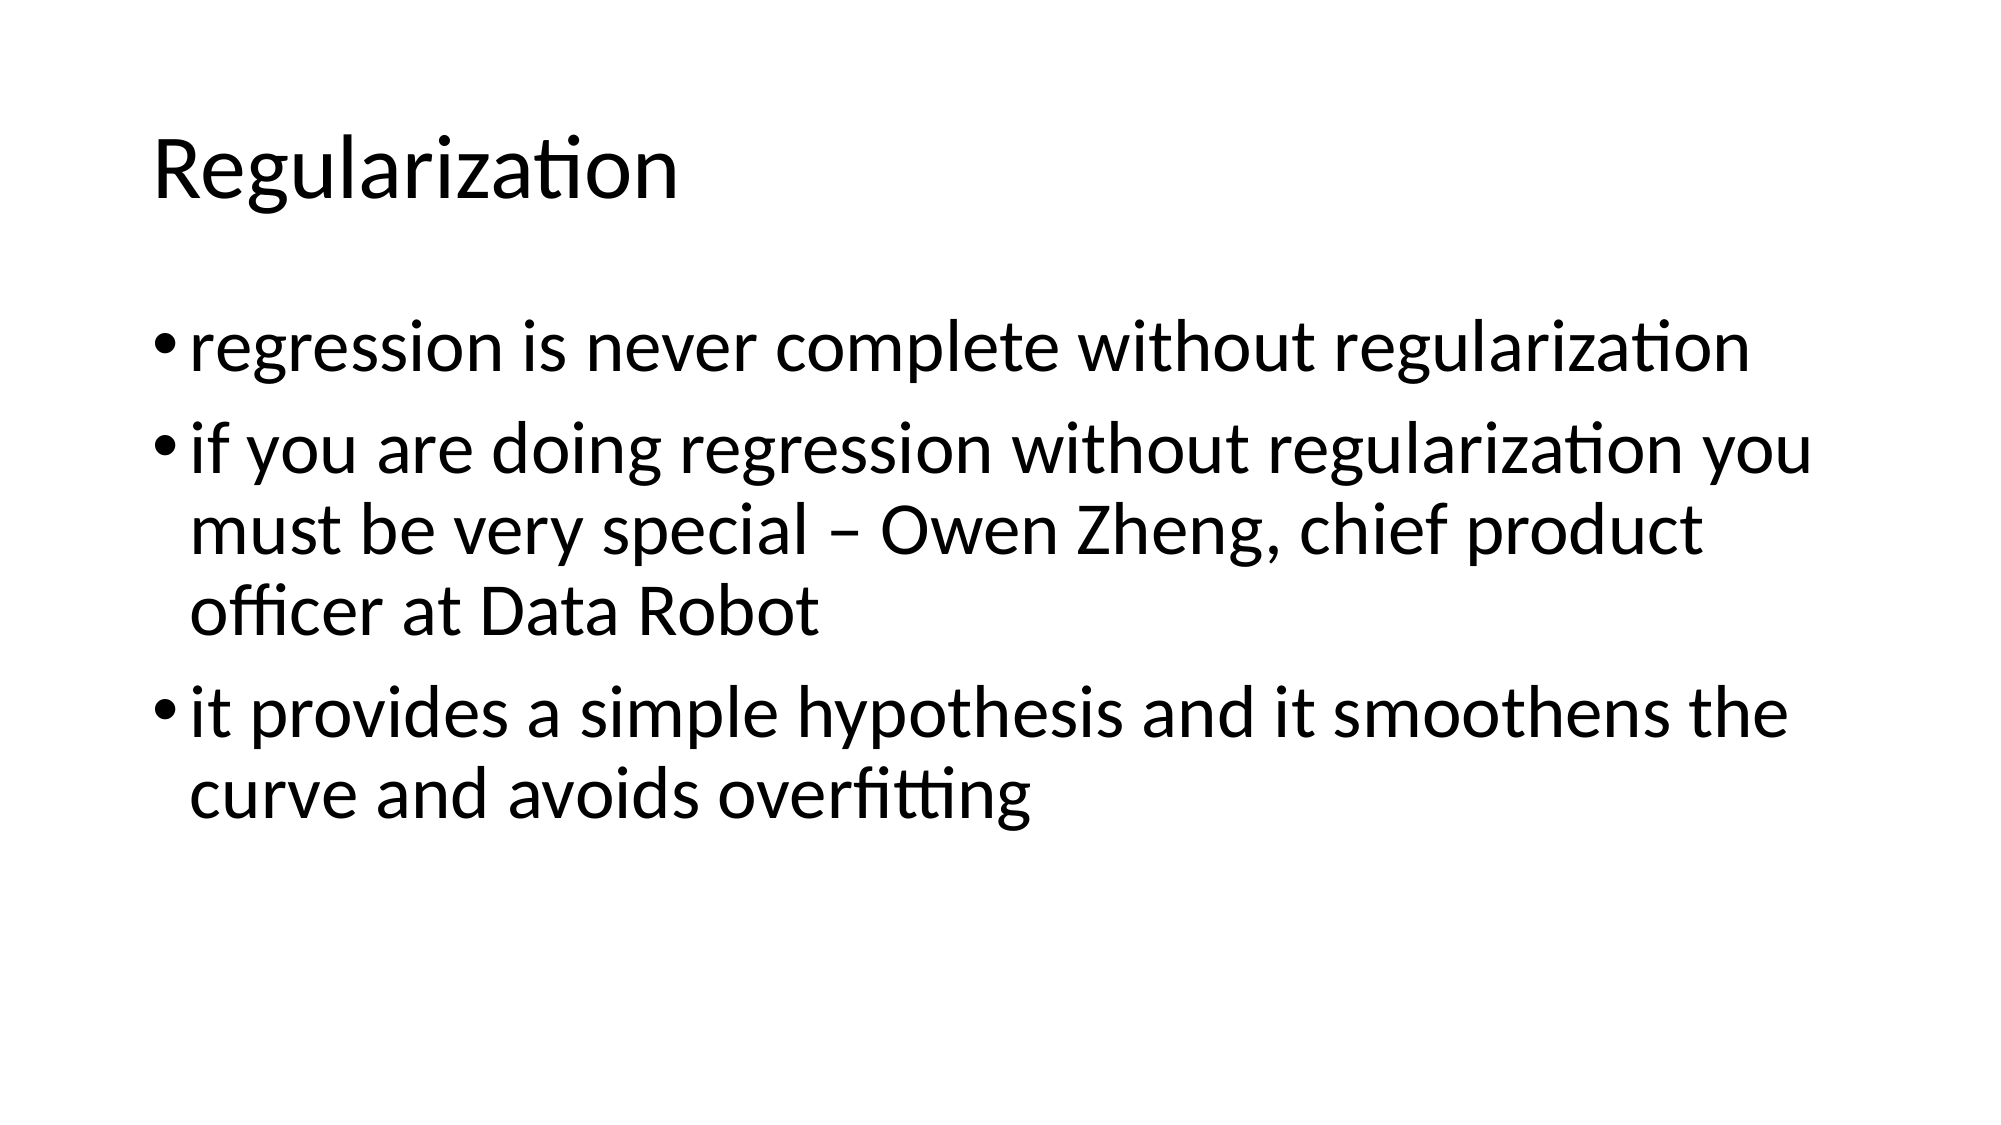

# Regularization
regression is never complete without regularization
if you are doing regression without regularization you must be very special – Owen Zheng, chief product officer at Data Robot
it provides a simple hypothesis and it smoothens the curve and avoids overfitting